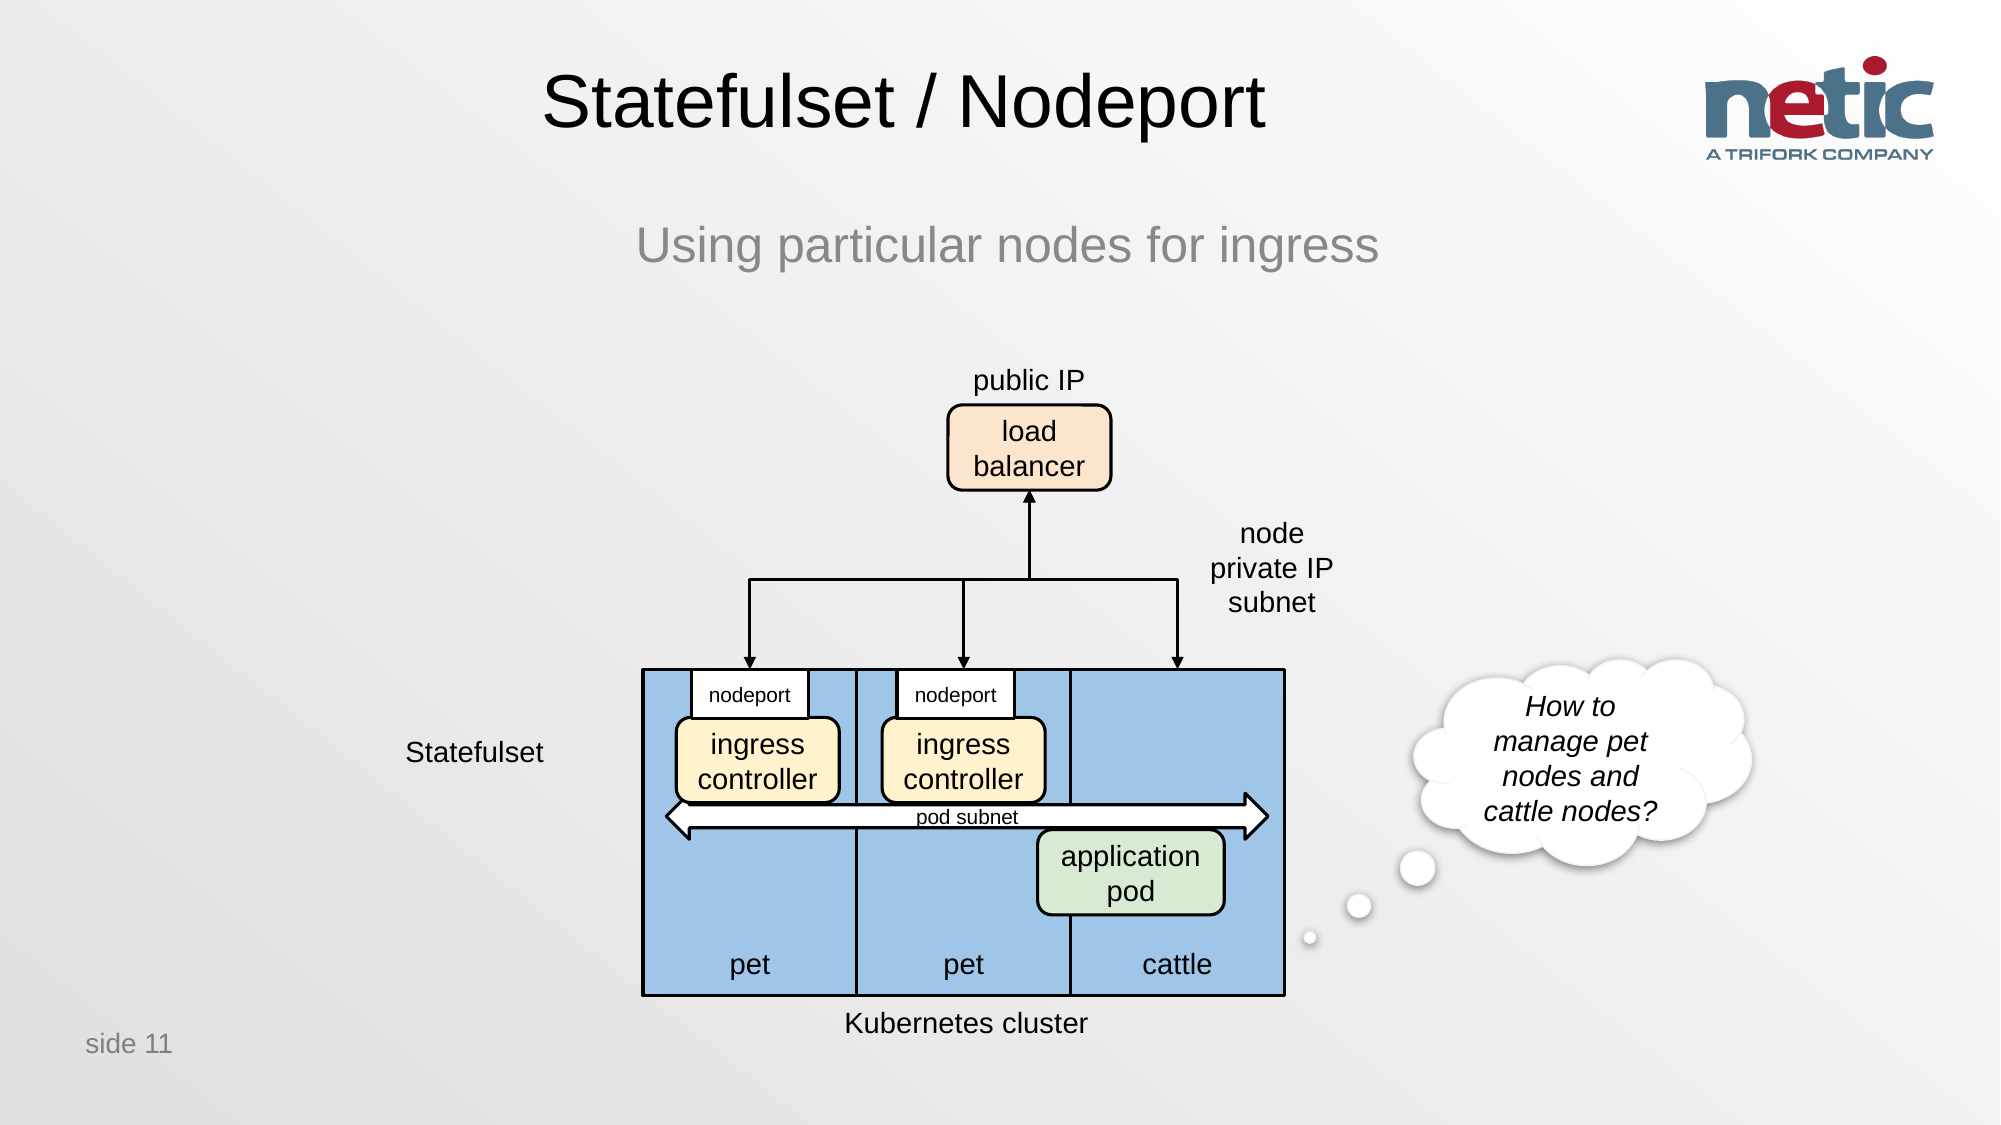

# Statefulset / Nodeport
Using particular nodes for ingress
public IP
load balancer
node
private IP
subnet
How to manage pet nodes and cattle nodes?
pet
pet
cattle
nodeport
ingress controller
nodeport
ingress controller
Statefulset
pod subnet
application pod
Kubernetes cluster